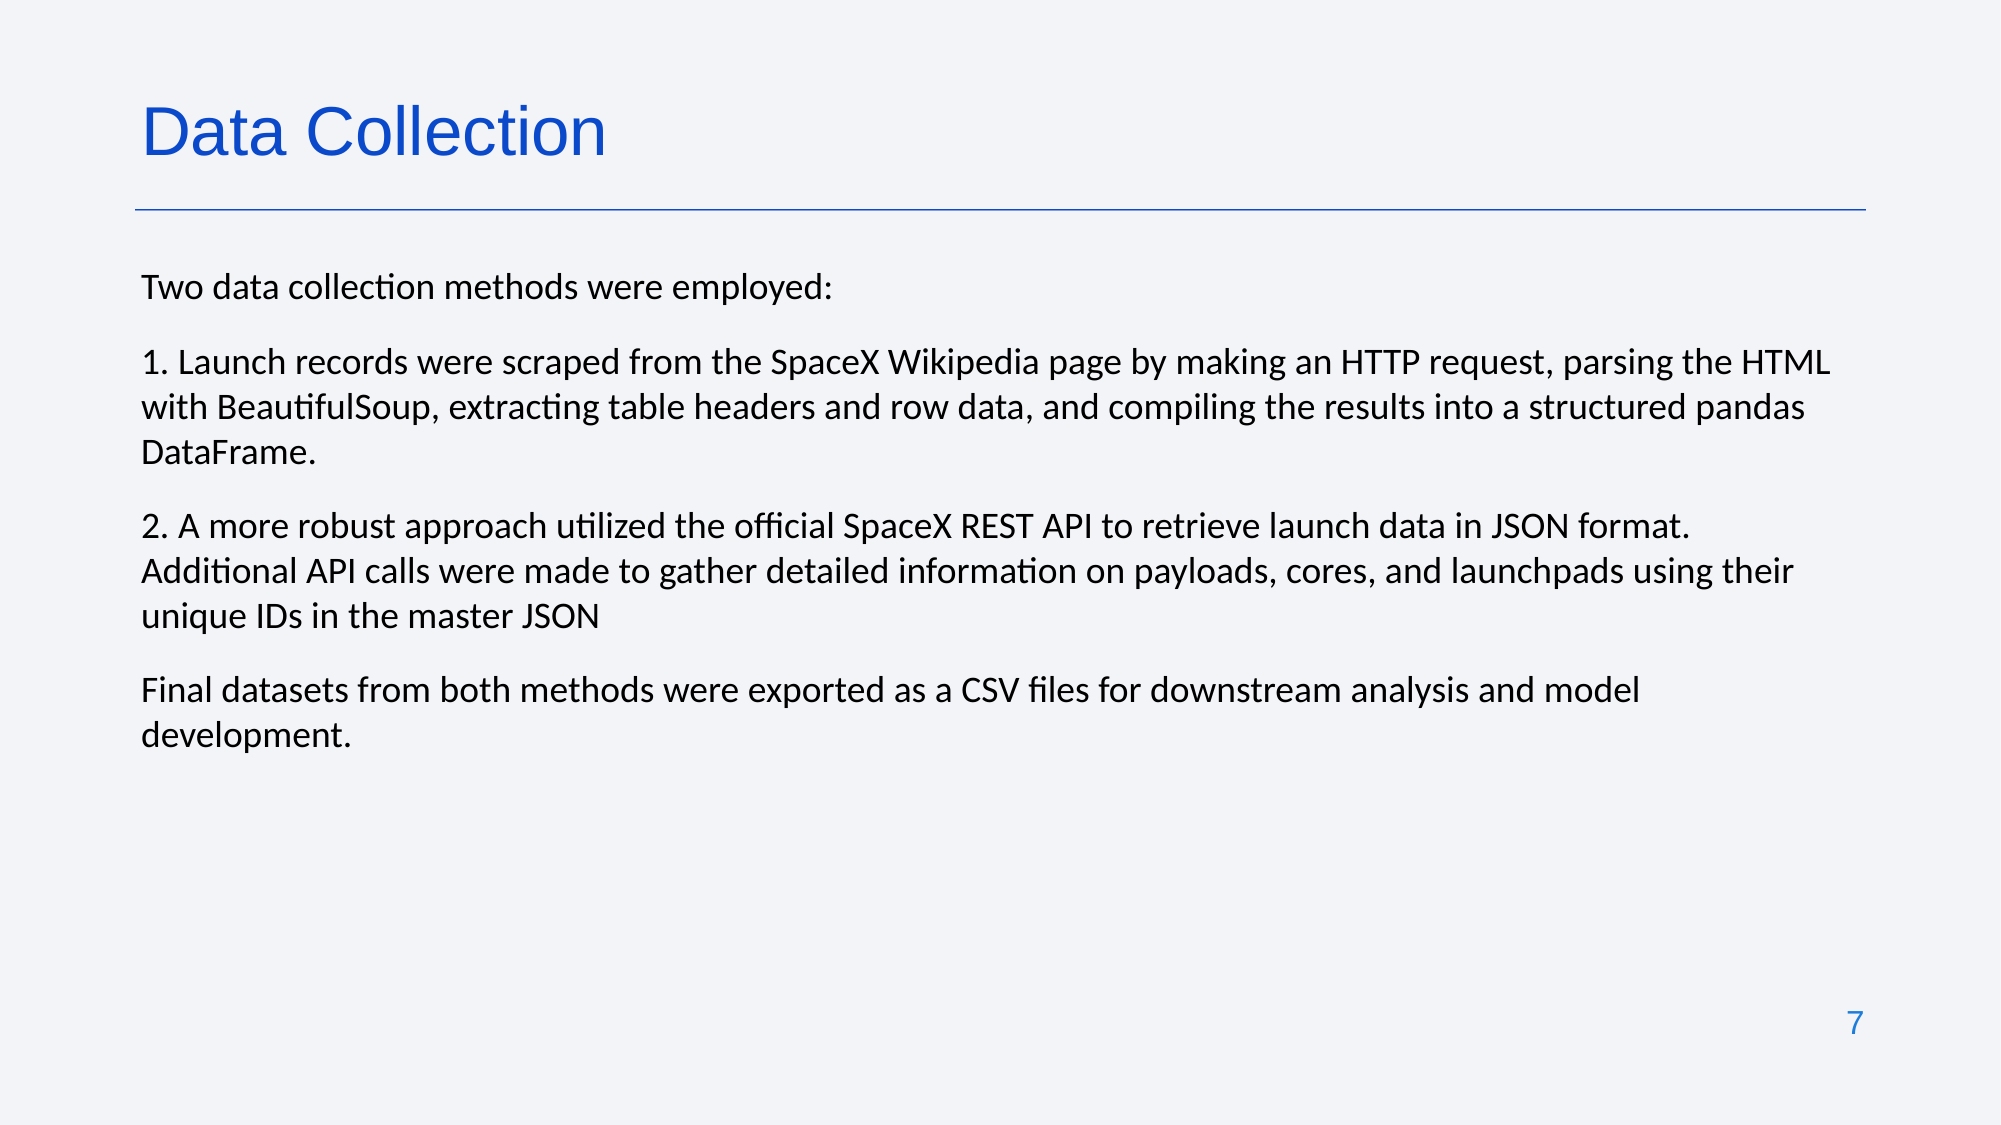

Data Collection
Two data collection methods were employed:
1. Launch records were scraped from the SpaceX Wikipedia page by making an HTTP request, parsing the HTML with BeautifulSoup, extracting table headers and row data, and compiling the results into a structured pandas DataFrame.
2. A more robust approach utilized the official SpaceX REST API to retrieve launch data in JSON format. Additional API calls were made to gather detailed information on payloads, cores, and launchpads using their unique IDs in the master JSON
Final datasets from both methods were exported as a CSV files for downstream analysis and model development.
7